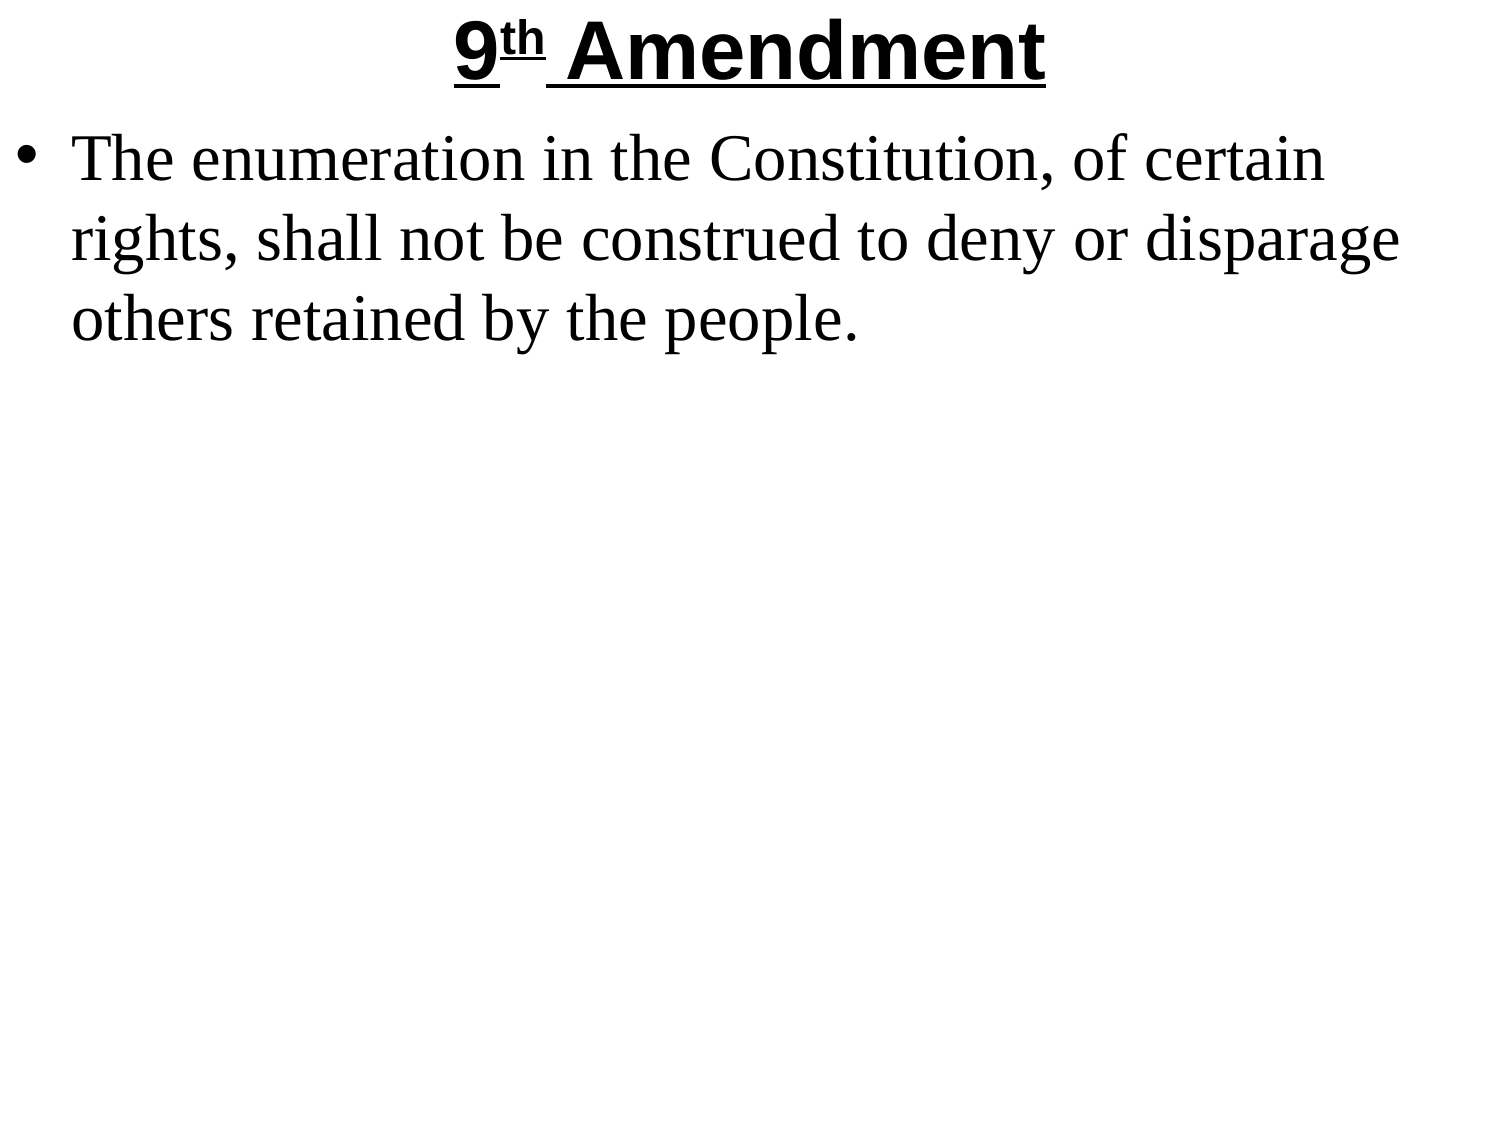

# 9th Amendment
The enumeration in the Constitution, of certain rights, shall not be construed to deny or disparage others retained by the people.